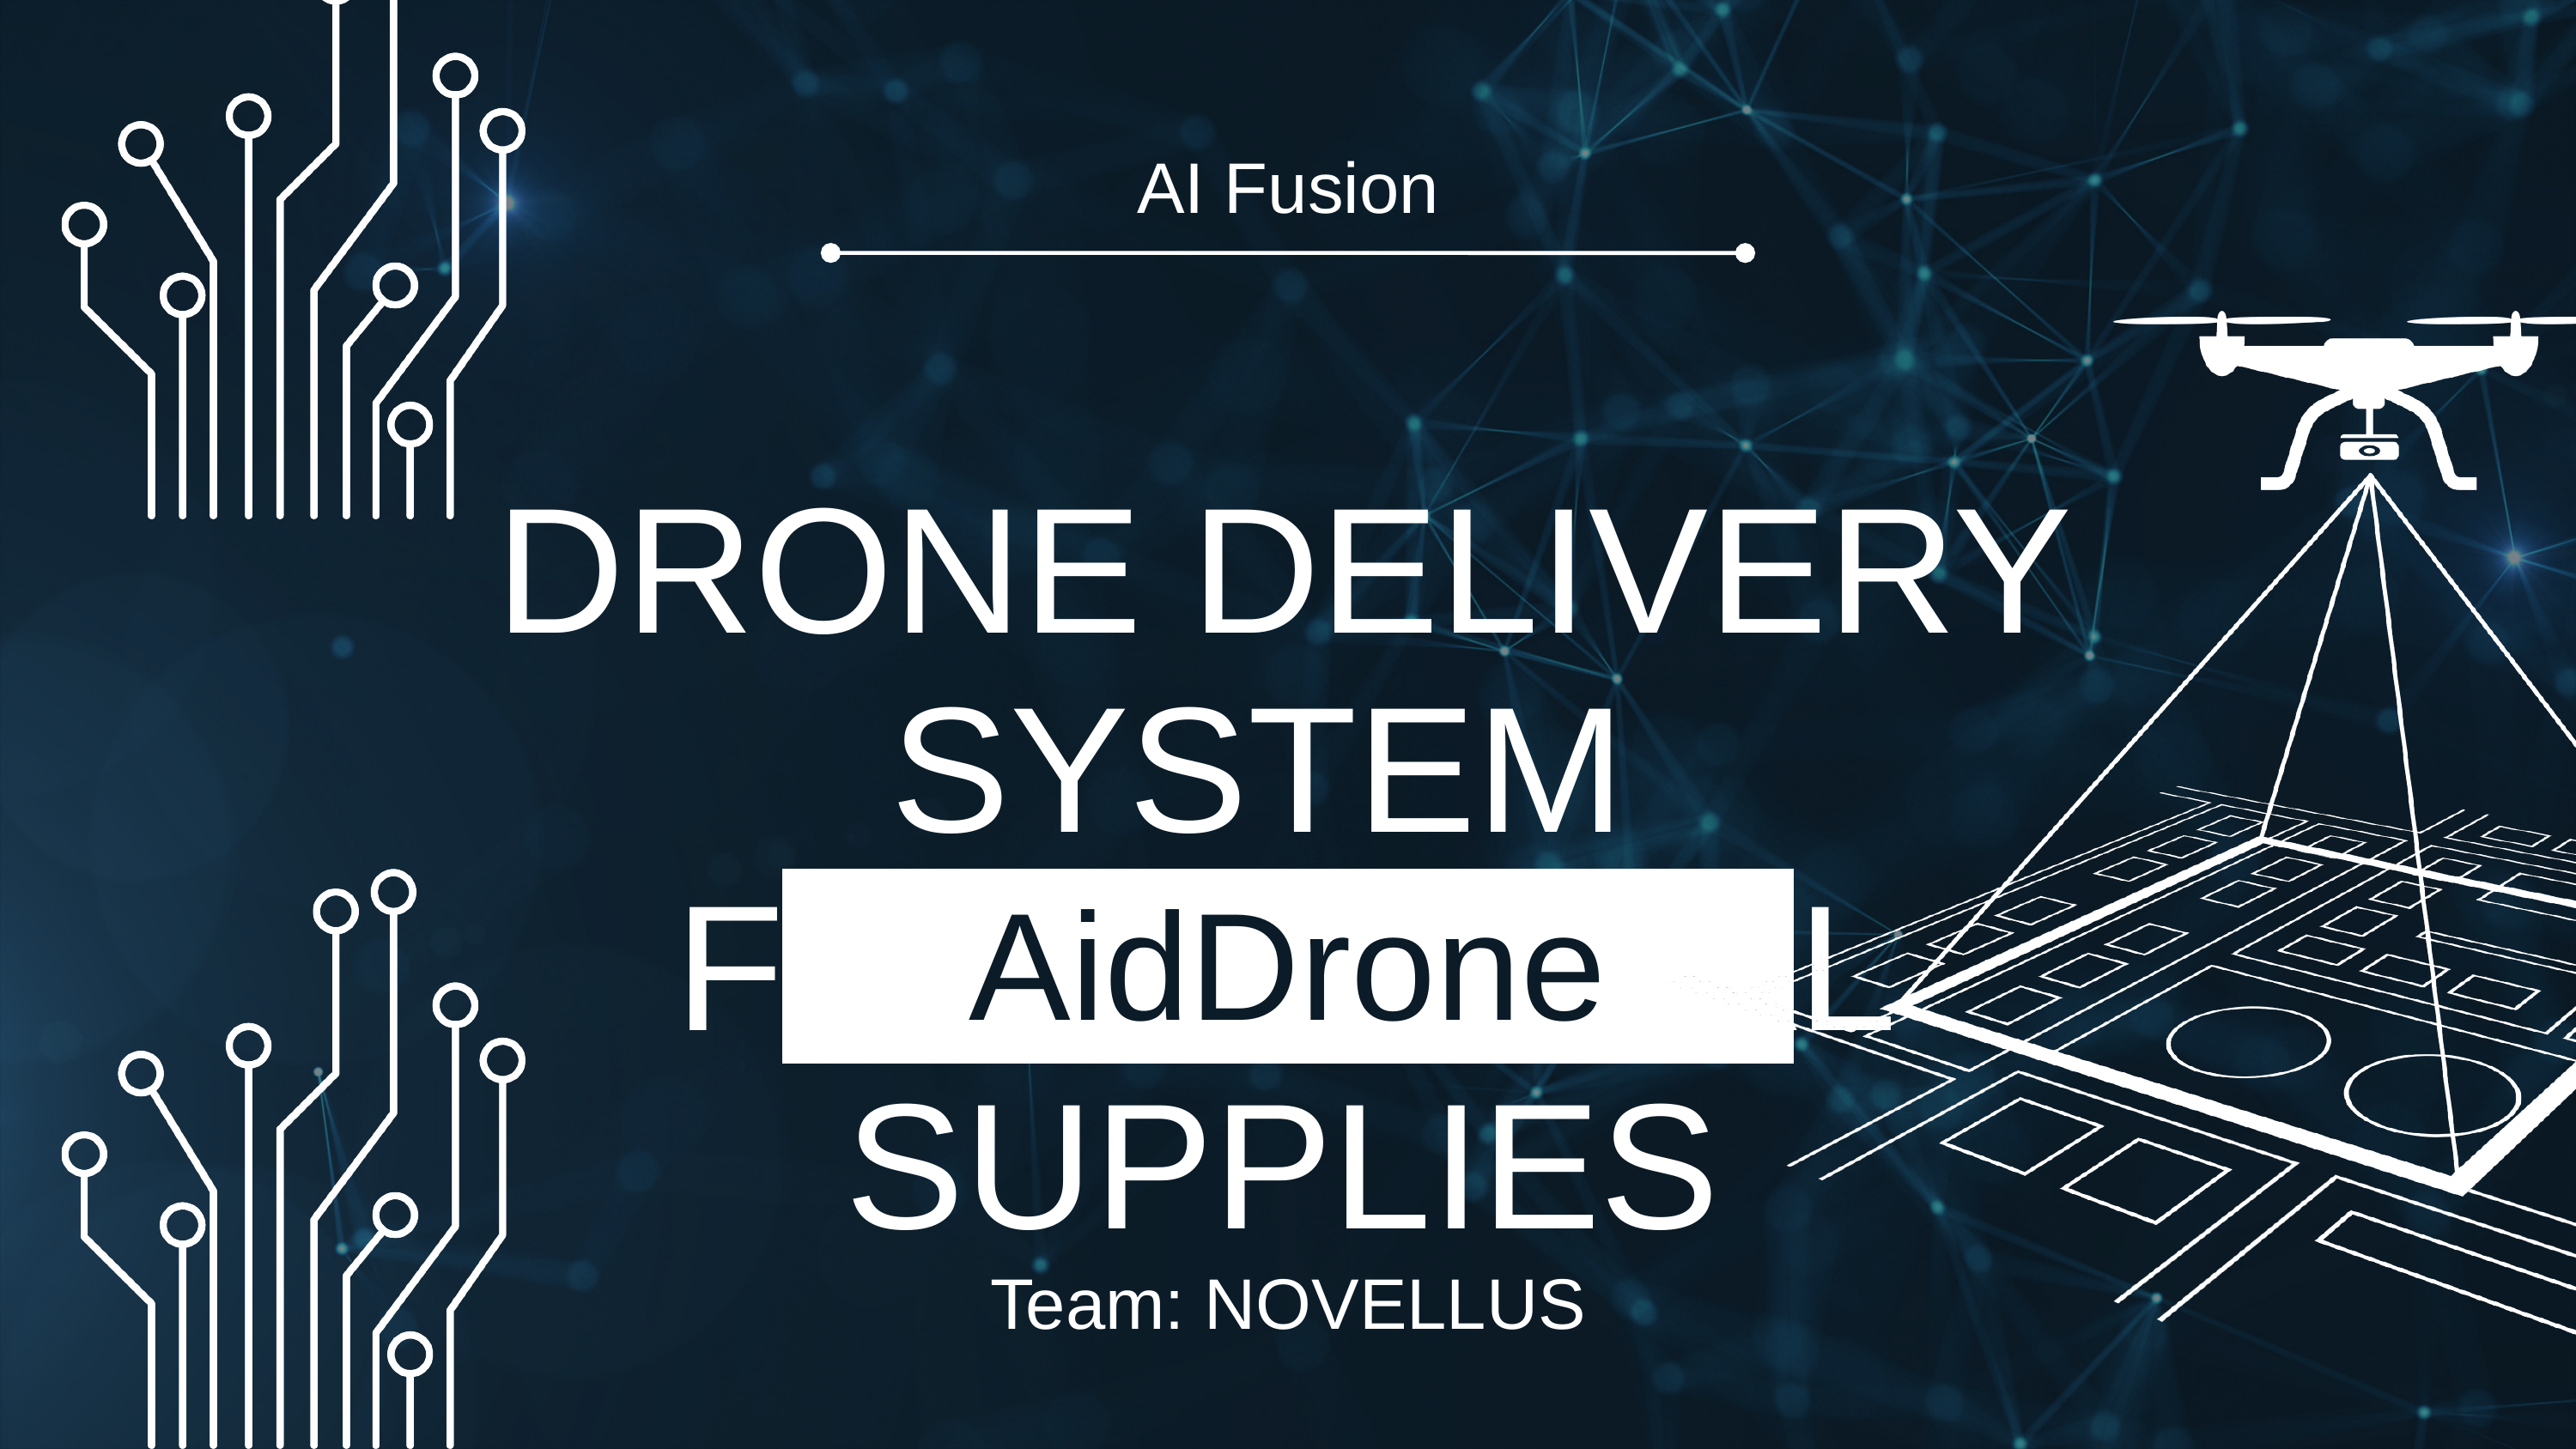

AI Fusion

DRONE DELIVERY SYSTEM
FOR MEDICAL SUPPLIES

AidDrone
Team: NOVELLUS